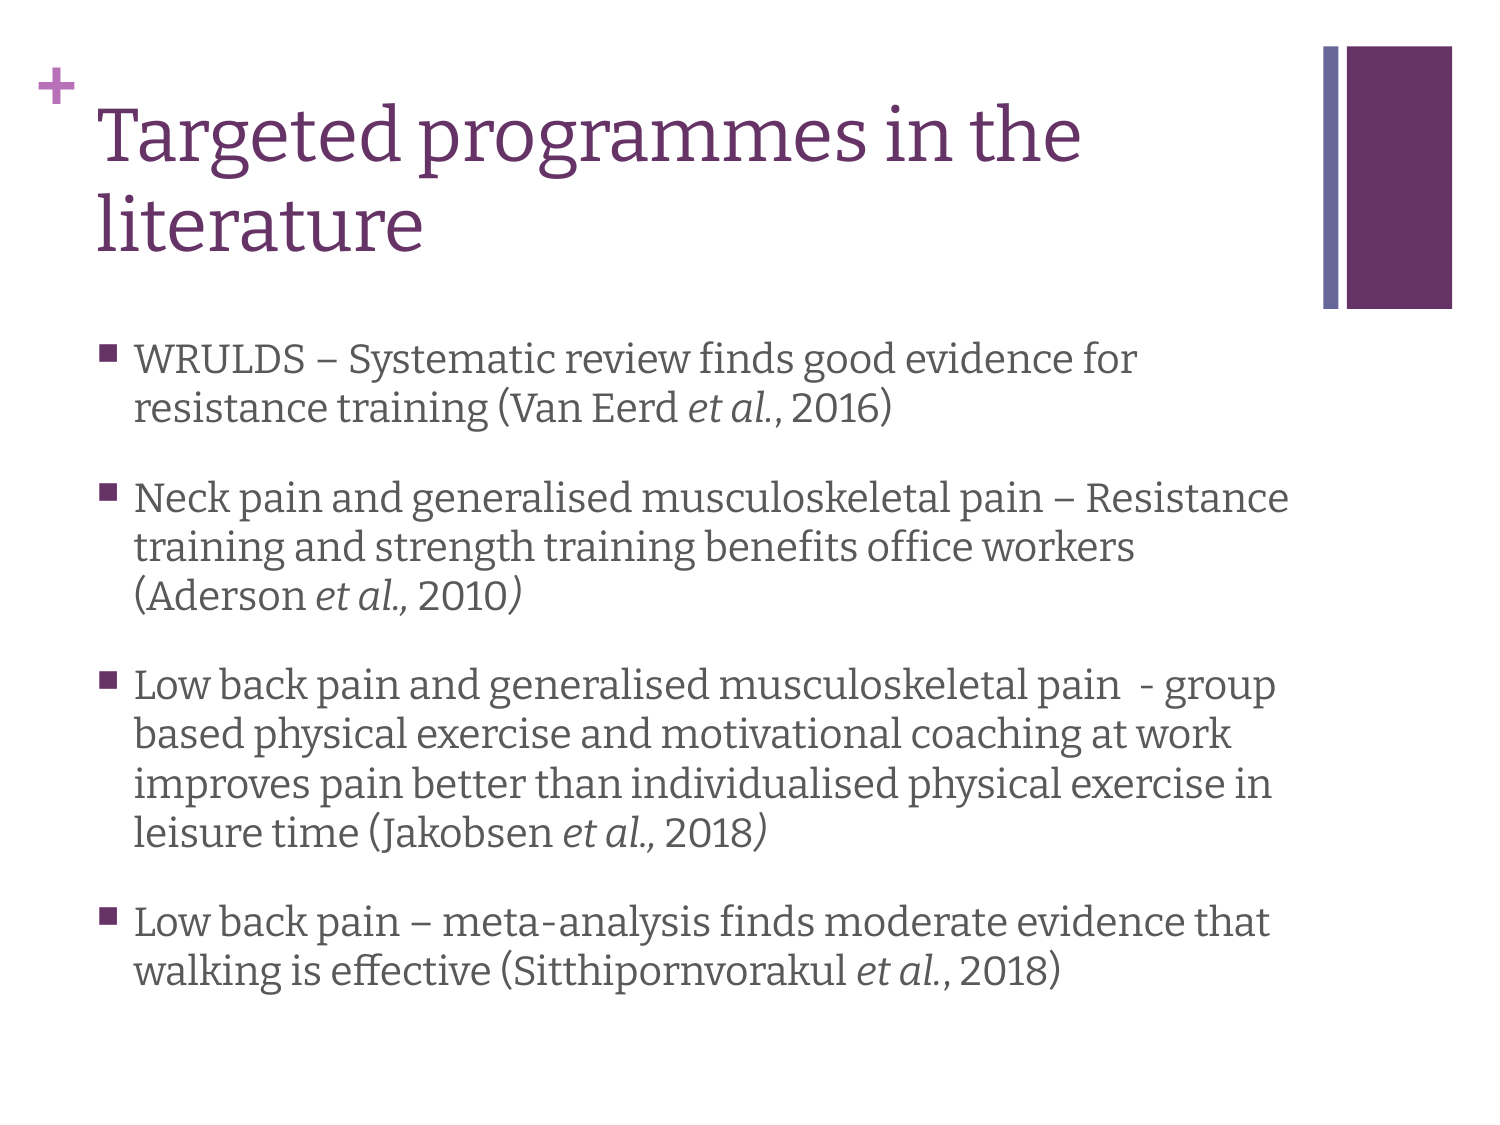

# Targeted programmes in the literature
WRULDS – Systematic review finds good evidence for resistance training (Van Eerd et al., 2016)
Neck pain and generalised musculoskeletal pain – Resistance training and strength training benefits office workers (Aderson et al., 2010)
Low back pain and generalised musculoskeletal pain  - group based physical exercise and motivational coaching at work improves pain better than individualised physical exercise in leisure time (Jakobsen et al., 2018)
Low back pain – meta-analysis finds moderate evidence that walking is effective (Sitthipornvorakul et al., 2018)